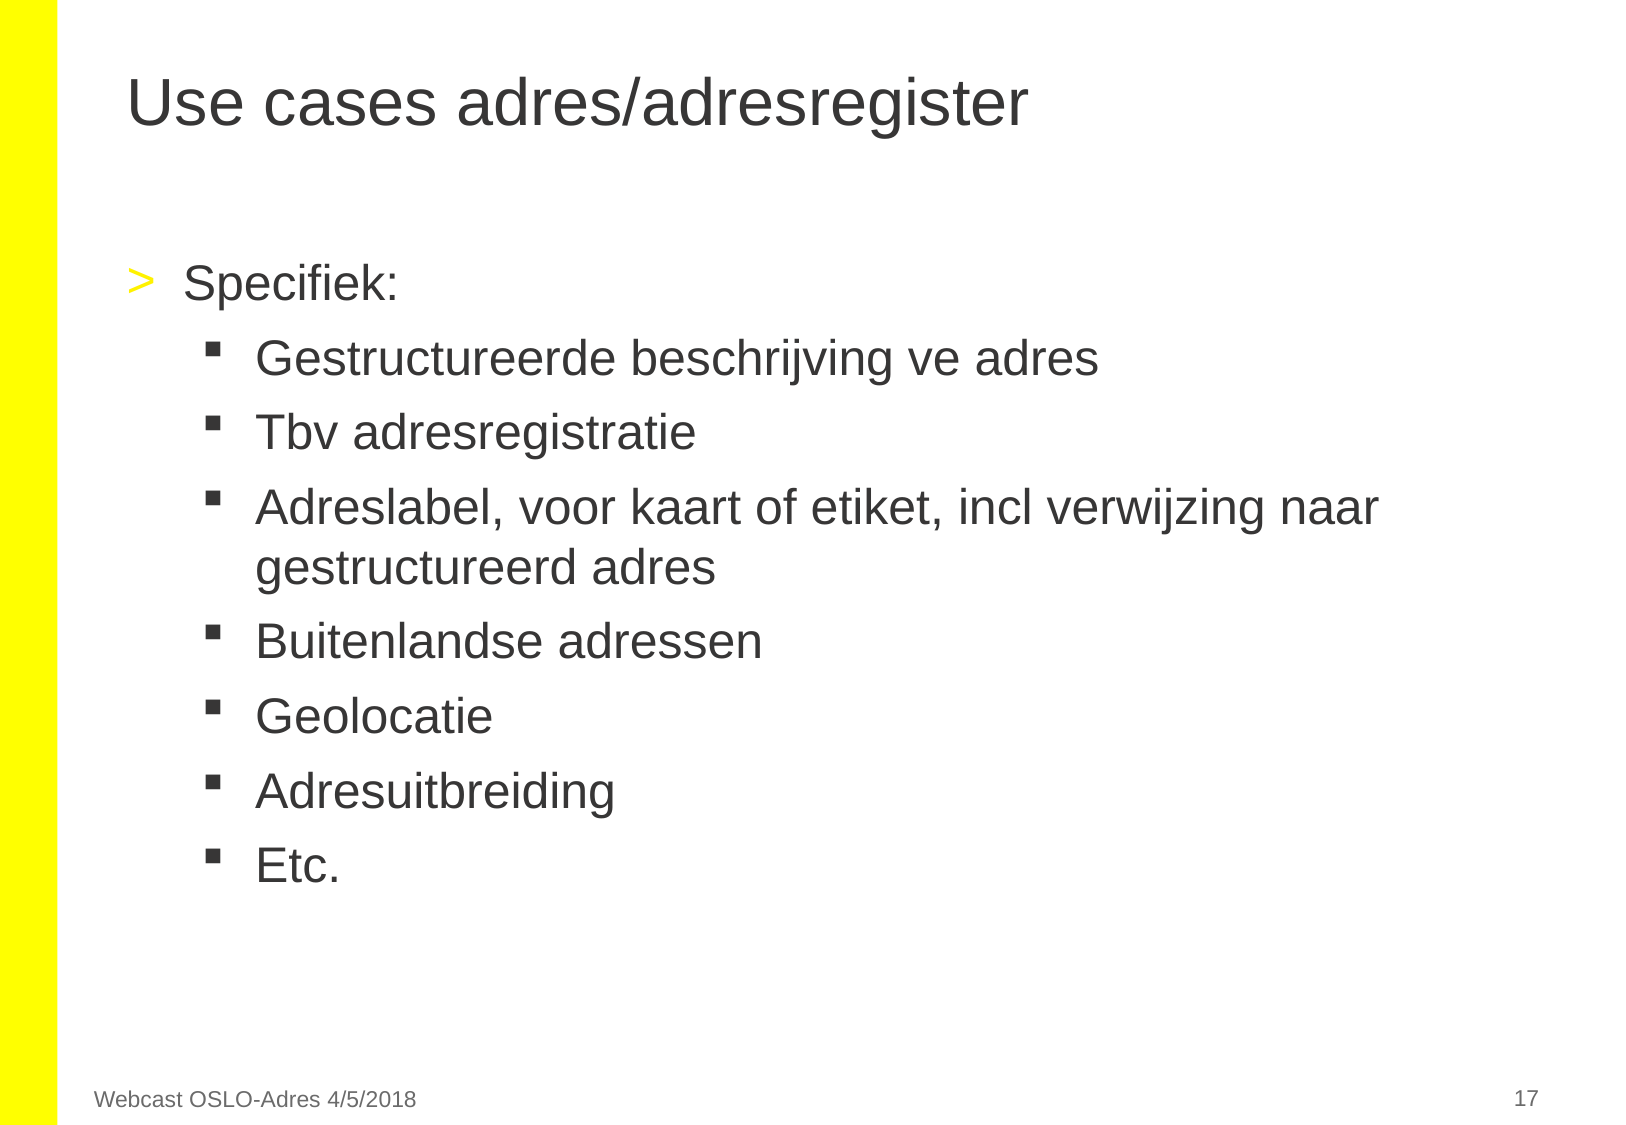

# Use cases adres/adresregister
Specifiek:
Gestructureerde beschrijving ve adres
Tbv adresregistratie
Adreslabel, voor kaart of etiket, incl verwijzing naar gestructureerd adres
Buitenlandse adressen
Geolocatie
Adresuitbreiding
Etc.
17
Webcast OSLO-Adres 4/5/2018